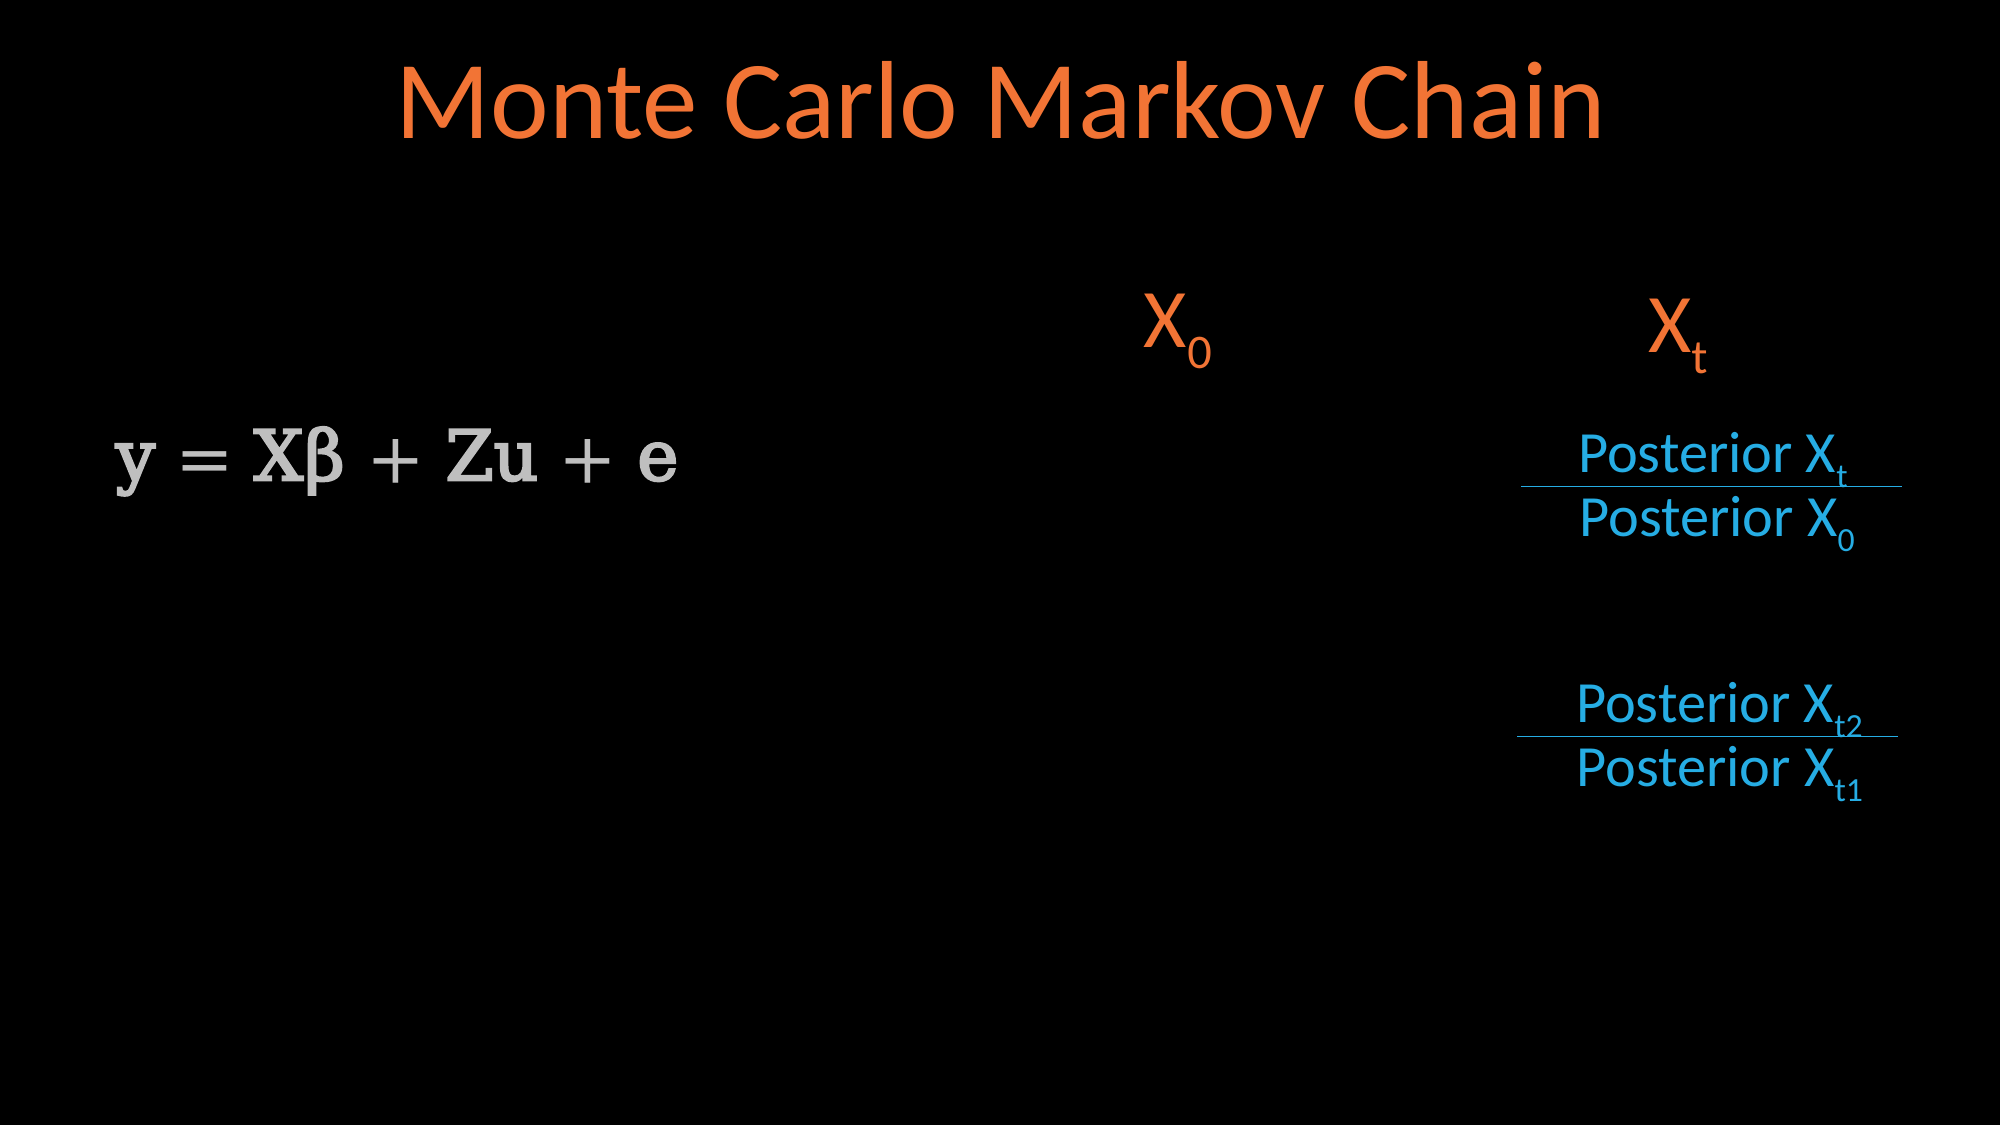

Monte Carlo Markov Chain
X0
Xt
P(Xt)

y = Xβ + Zu + e
Posterior Xt
Posterior X0
P

Posterior Xt2
Posterior Xt1